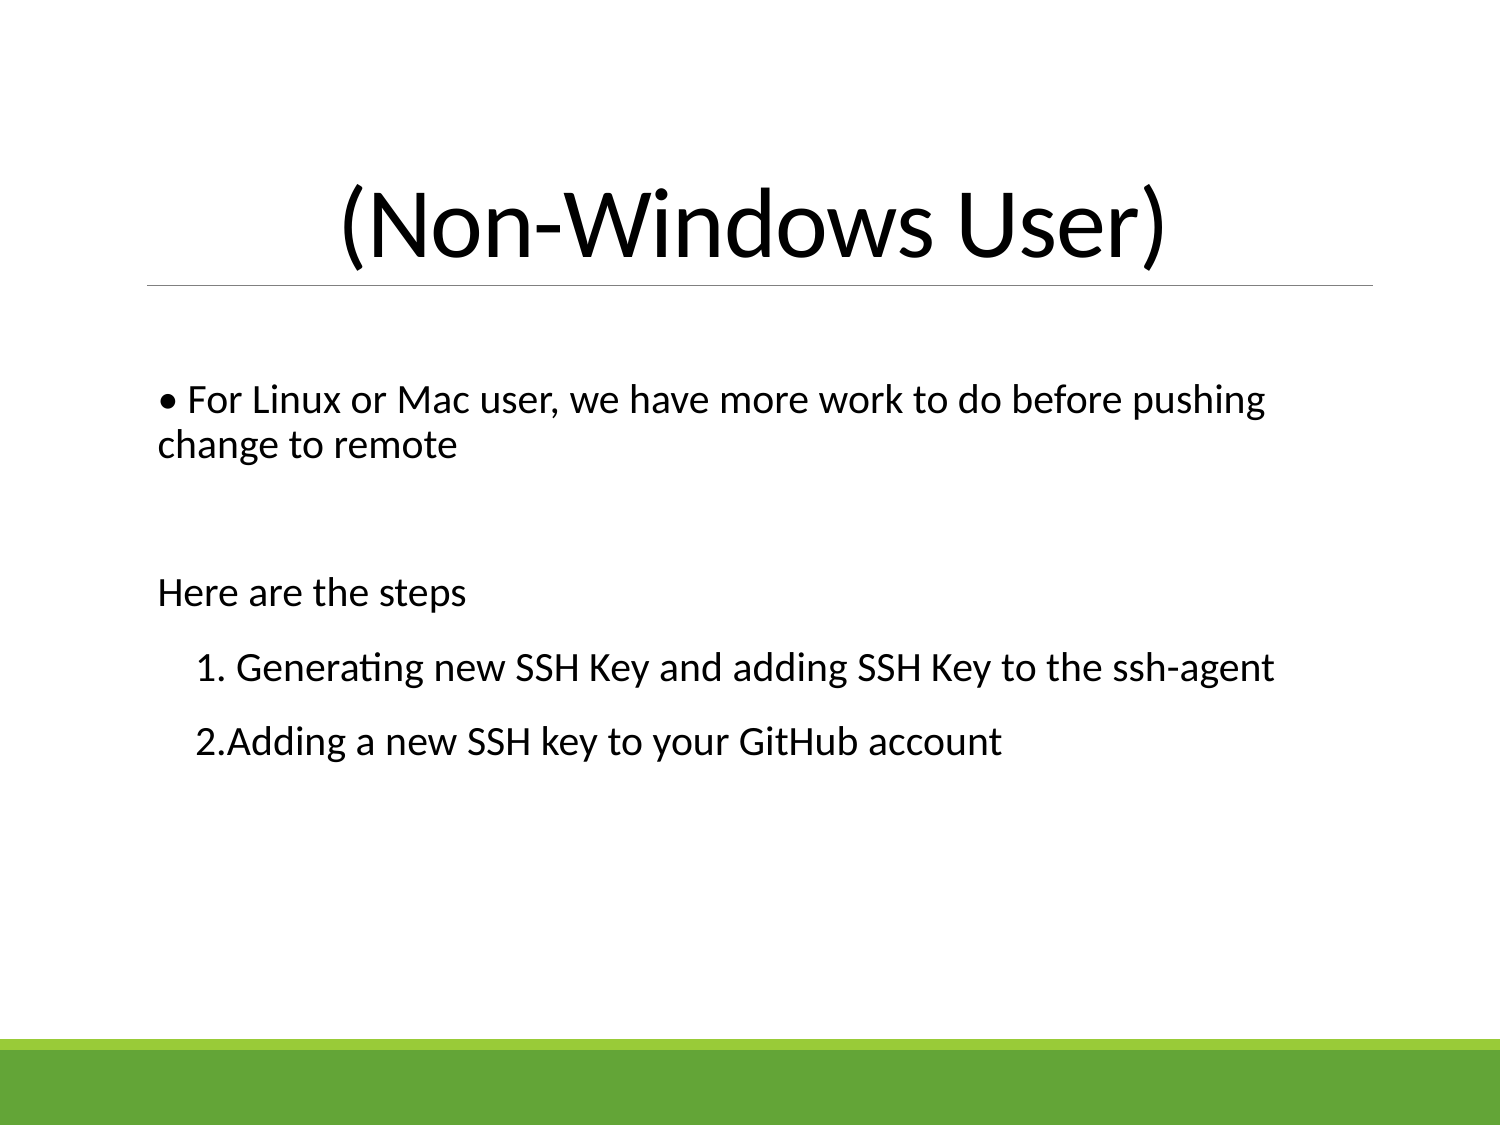

# (Non-Windows User)

• For Linux or Mac user, we have more work to do before pushing change to remote

Here are the steps
1. Generating new SSH Key and adding SSH Key to the ssh-agent
2.Adding a new SSH key to your GitHub account